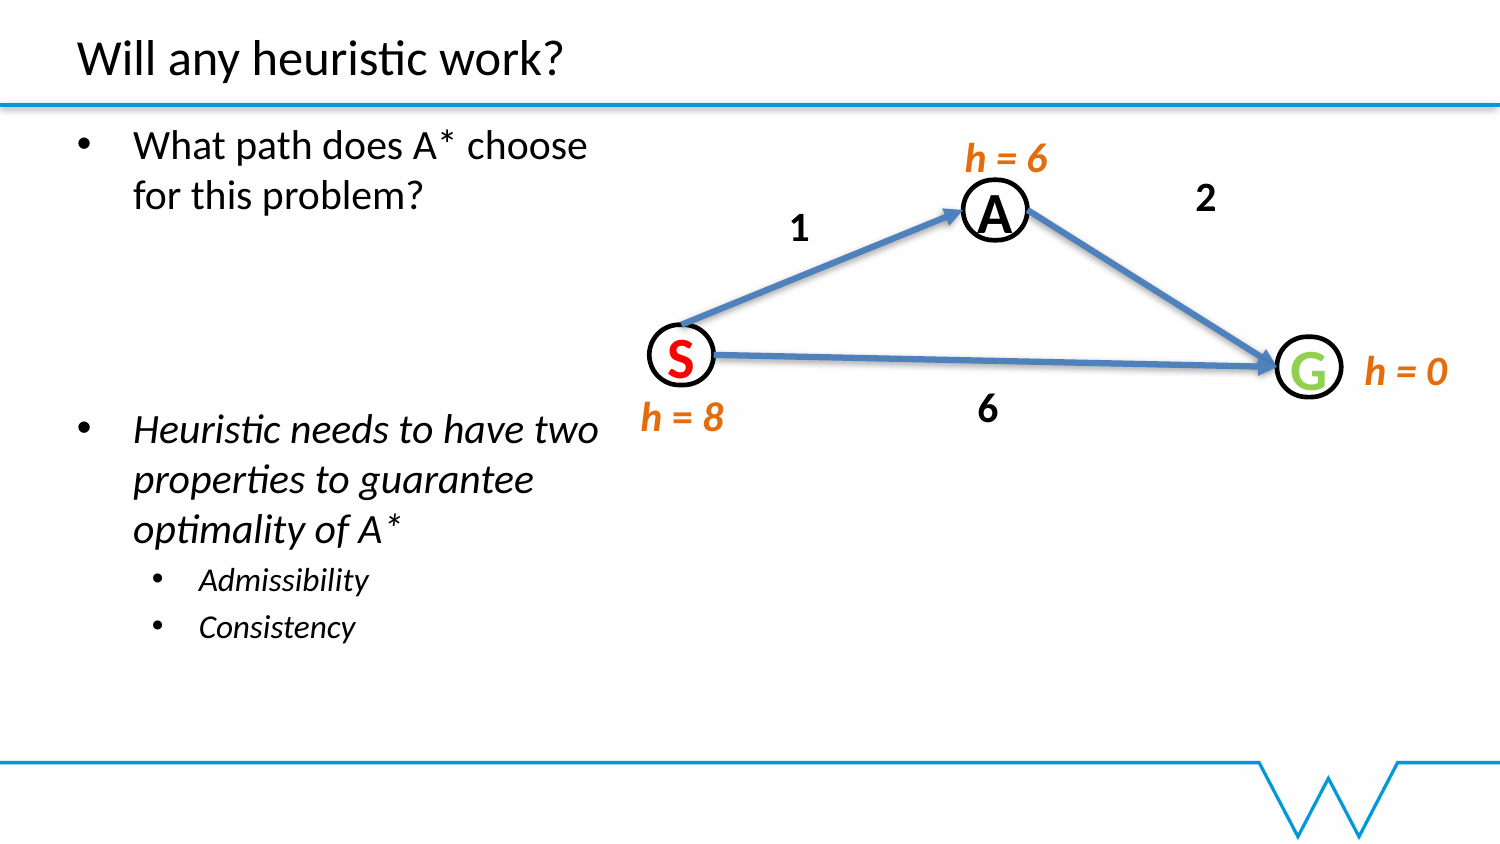

# Will any heuristic work?
What path does A* choose for this problem?

Heuristic needs to have two properties to guarantee optimality of A*
Admissibility
Consistency
h = 6
2
A
1
S
h = 0
G
6
h = 8